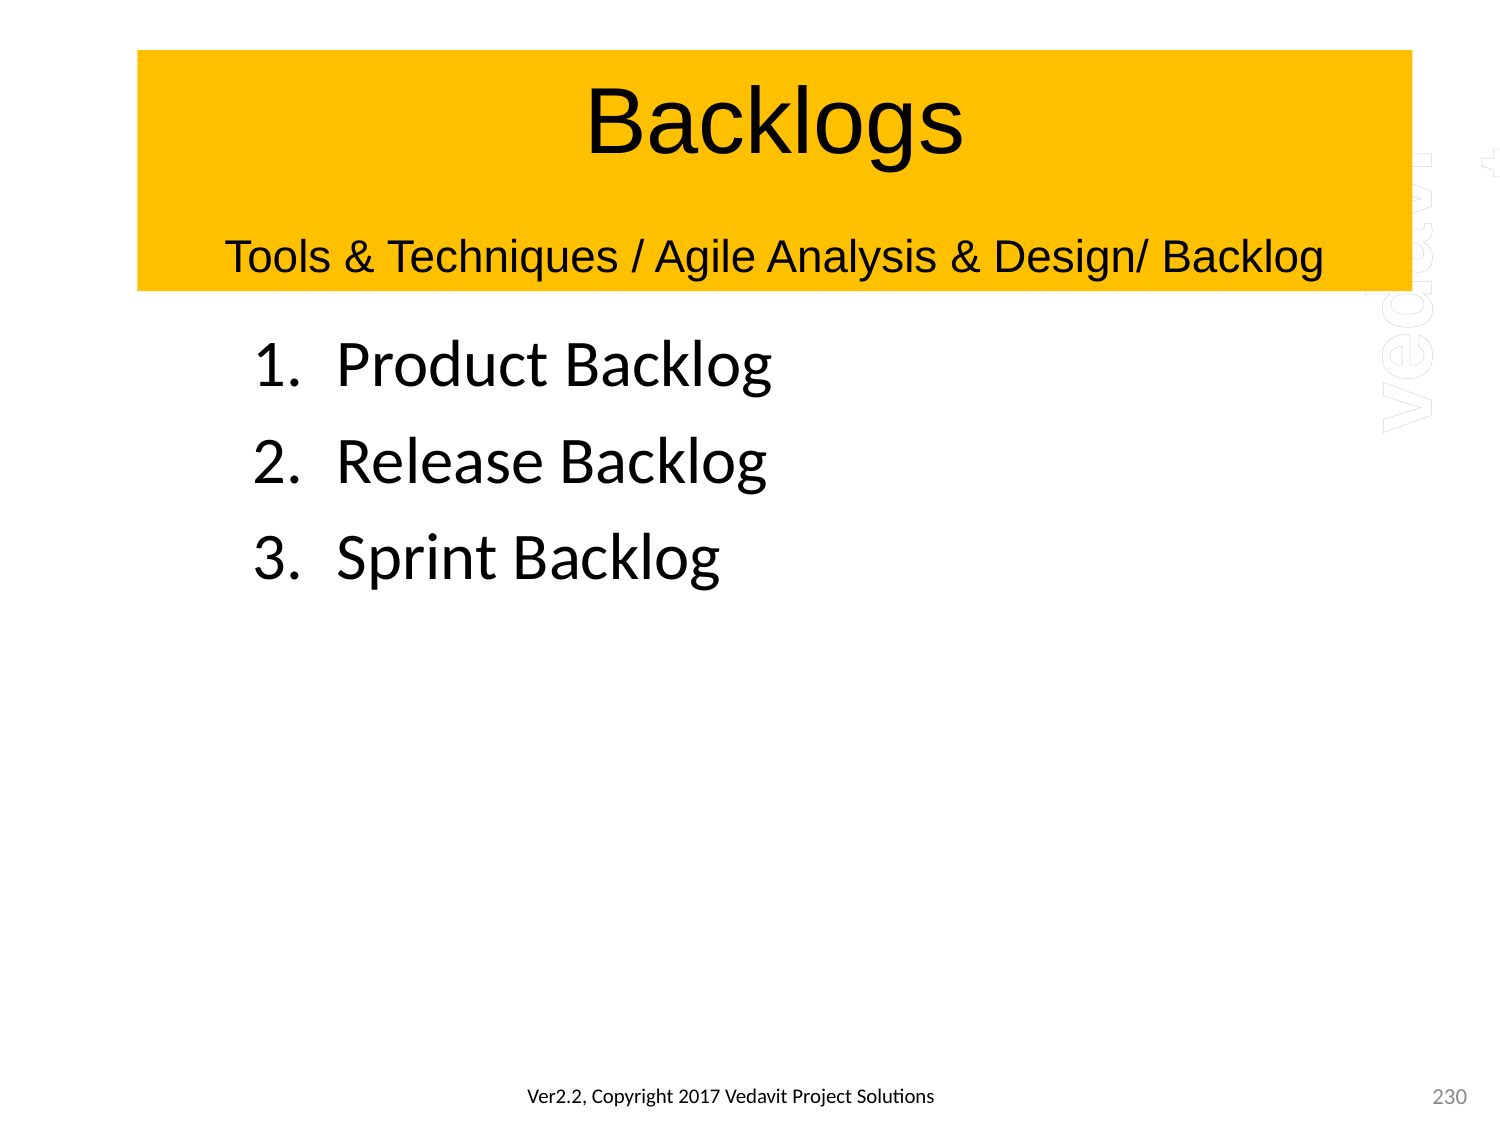

# Backlogs Tools & Techniques / Agile Analysis & Design/ Backlog

Product Backlog
Release Backlog
Sprint Backlog
230